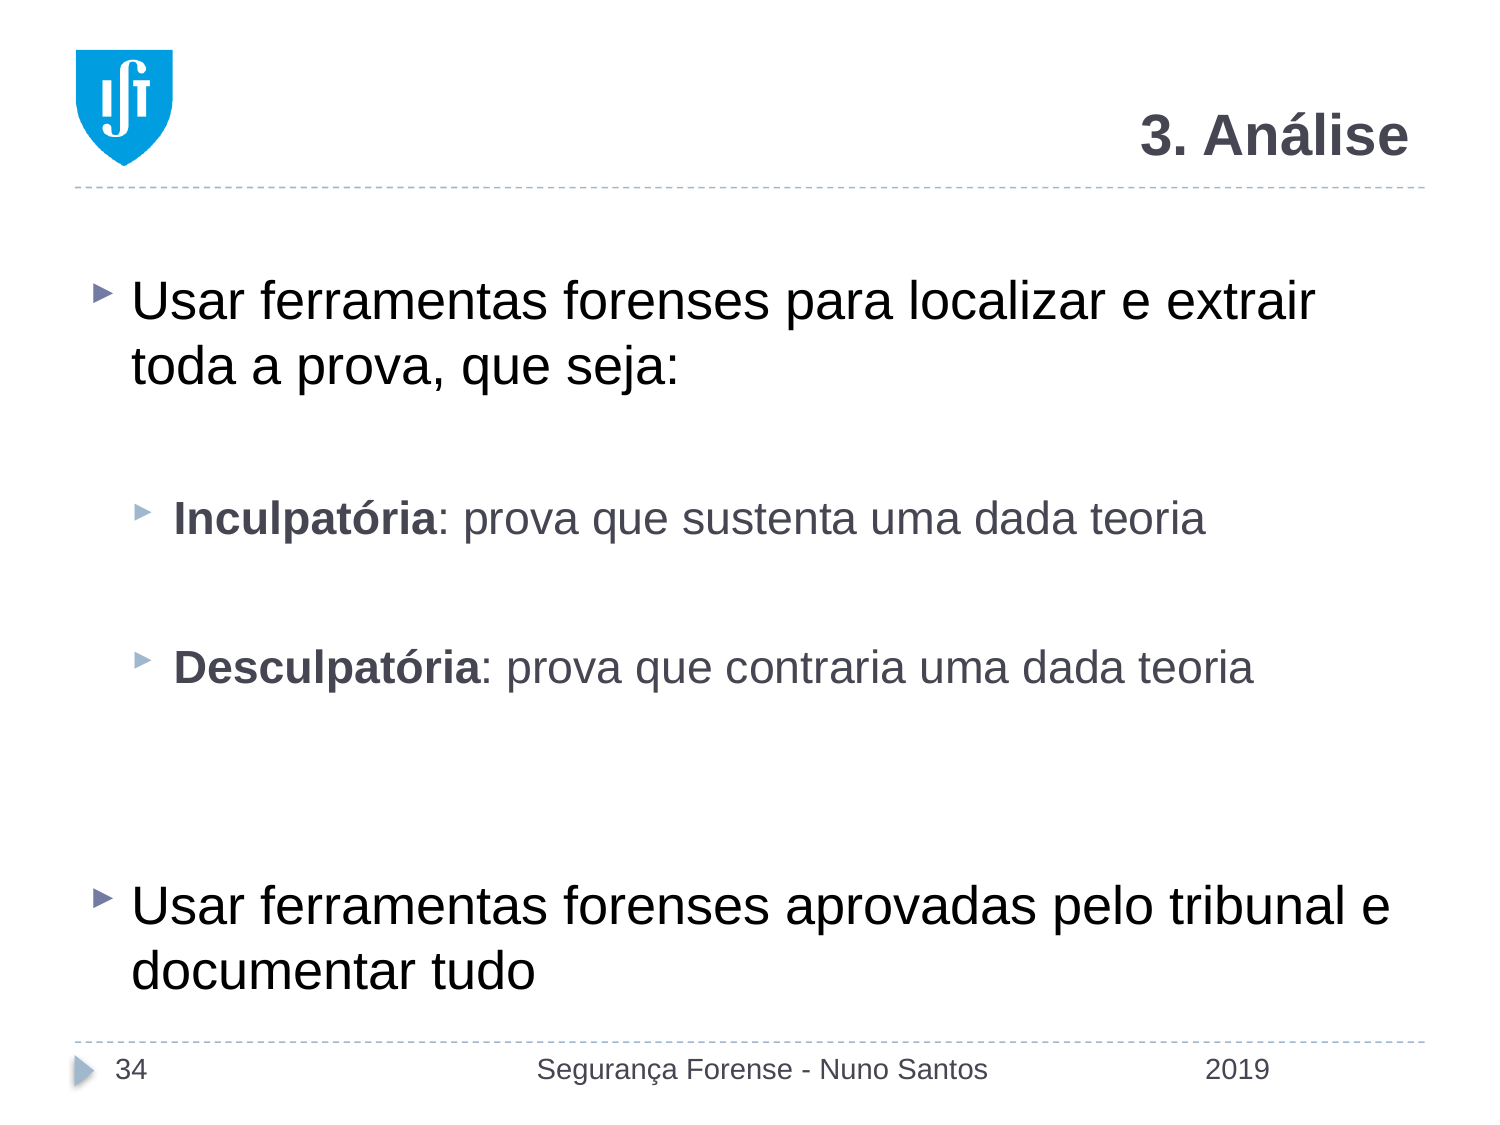

# 3. Análise

Usar ferramentas forenses para localizar e extrair toda a prova, que seja:

Inculpatória: prova que sustenta uma dada teoria

Desculpatória: prova que contraria uma dada teoria

Usar ferramentas forenses aprovadas pelo tribunal e documentar tudo

34
Segurança Forense - Nuno Santos
2019